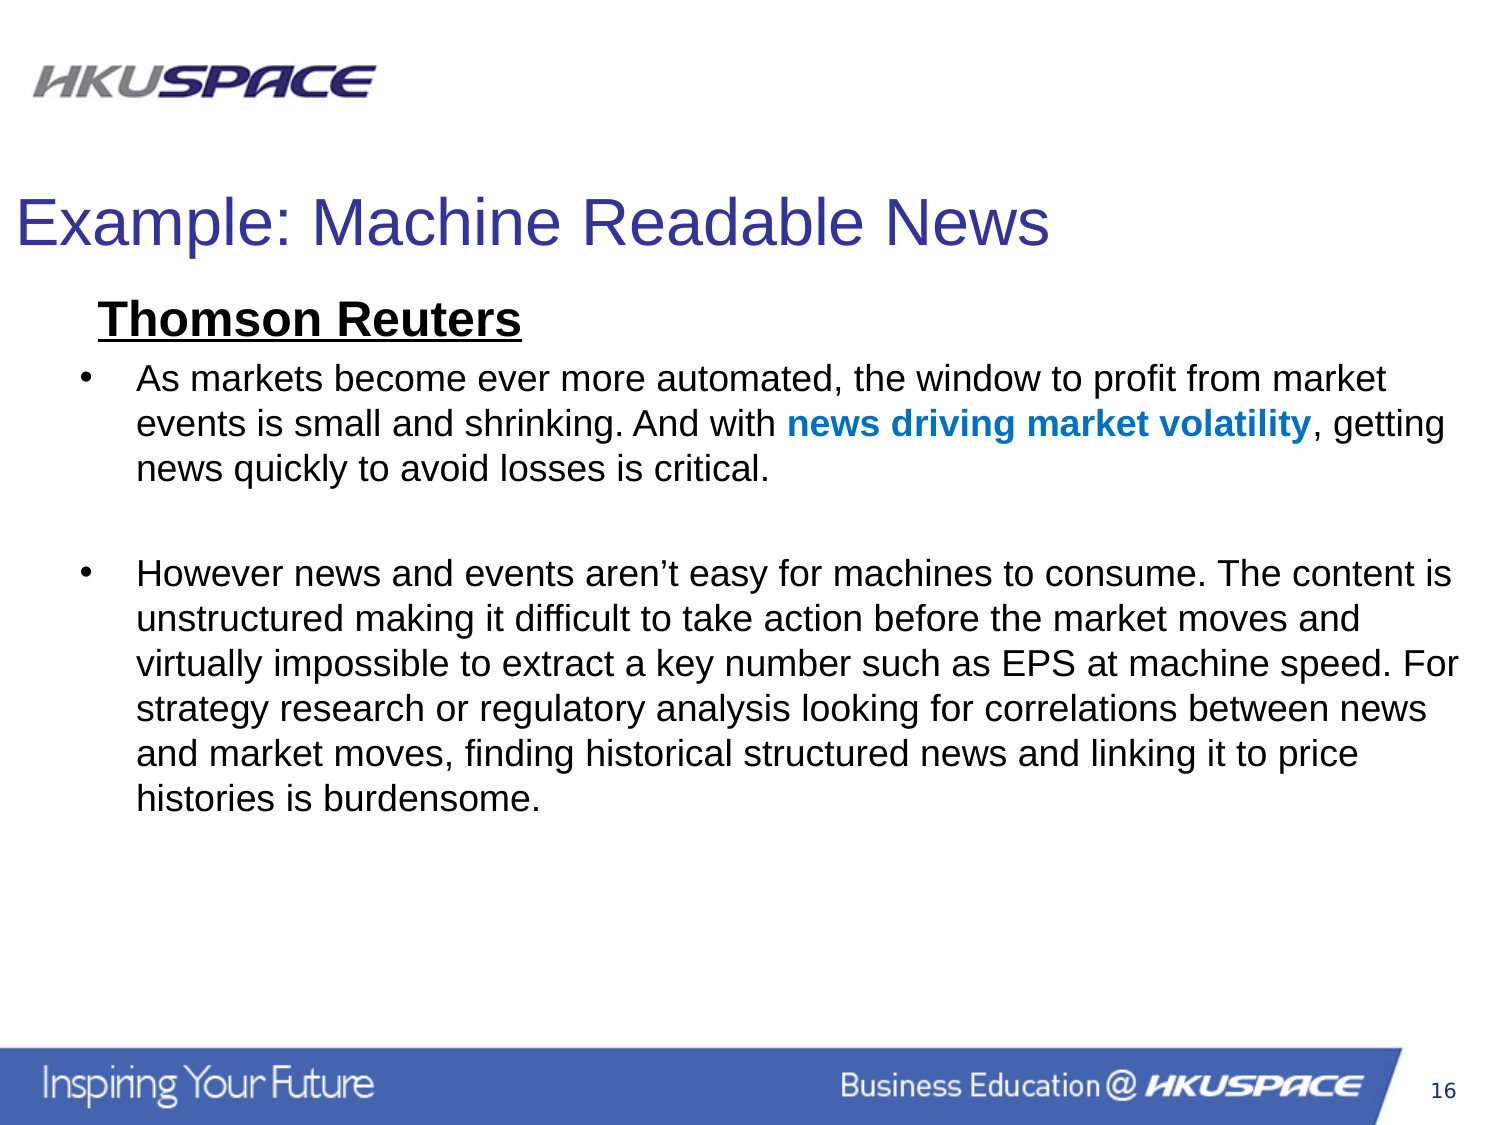

Example: Machine Readable News
Thomson Reuters
As markets become ever more automated, the window to profit from market events is small and shrinking. And with news driving market volatility, getting news quickly to avoid losses is critical.

However news and events aren’t easy for machines to consume. The content is unstructured making it difficult to take action before the market moves and virtually impossible to extract a key number such as EPS at machine speed. For strategy research or regulatory analysis looking for correlations between news and market moves, finding historical structured news and linking it to price histories is burdensome.
16